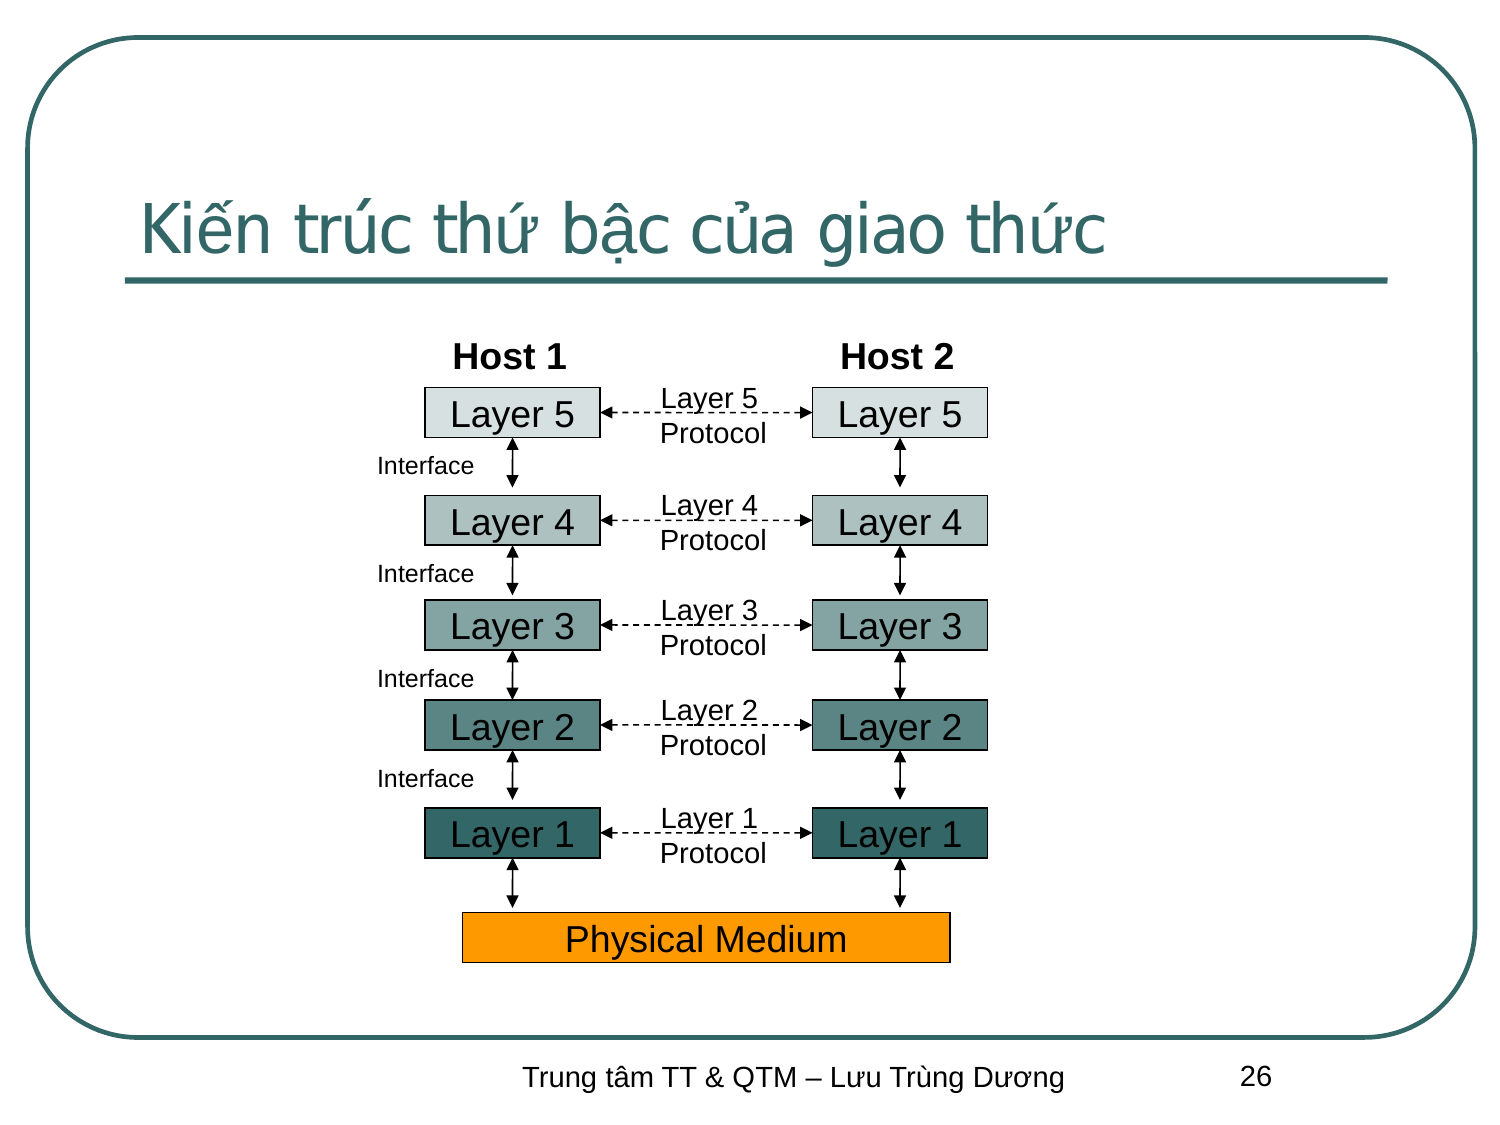

# Kiến trúc thứ bậc của giao thức
Host 1
Host 2
Layer 5
Protocol
Layer 5
Layer 5

Interface
Layer 4
Protocol
Layer 4
Layer 4

Interface
Layer 3
Protocol
Layer 3
Layer 3

Interface
Layer 2
Protocol
Layer 2
Layer 2

Interface
Layer 1
Protocol
Layer 1
Layer 1

Physical Medium
26
Trung tâm TT & QTM – Lưu Trùng Dương